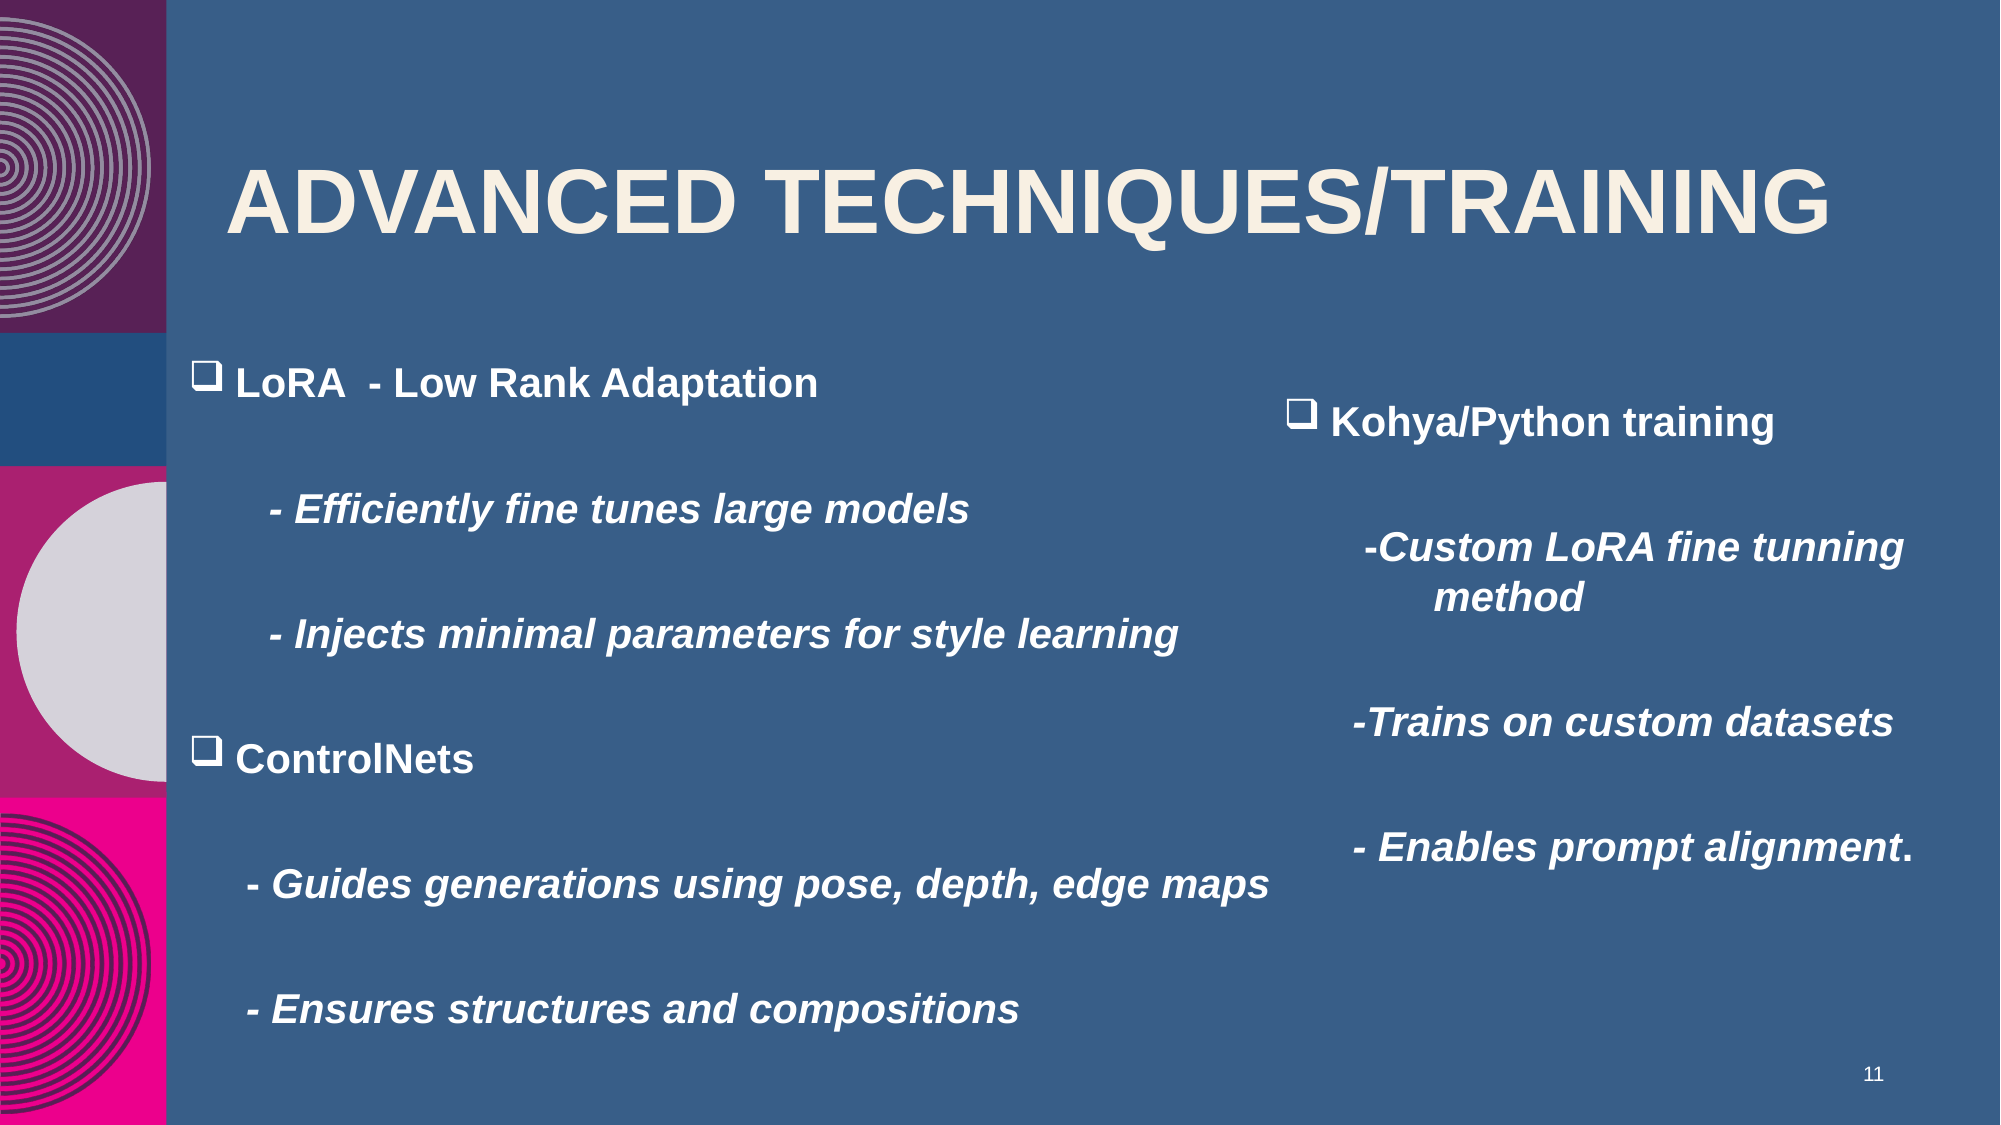

# ADVANCED TECHNIQUES/TRAINING
LoRA  - Low Rank Adaptation

       - Efficiently fine tunes large models

       - Injects minimal parameters for style learning

ControlNets

     - Guides generations using pose, depth, edge maps

     - Ensures structures and compositions
Kohya/Python training

       -Custom LoRA fine tunning           	method

      -Trains on custom datasets

      - Enables prompt alignment.
11